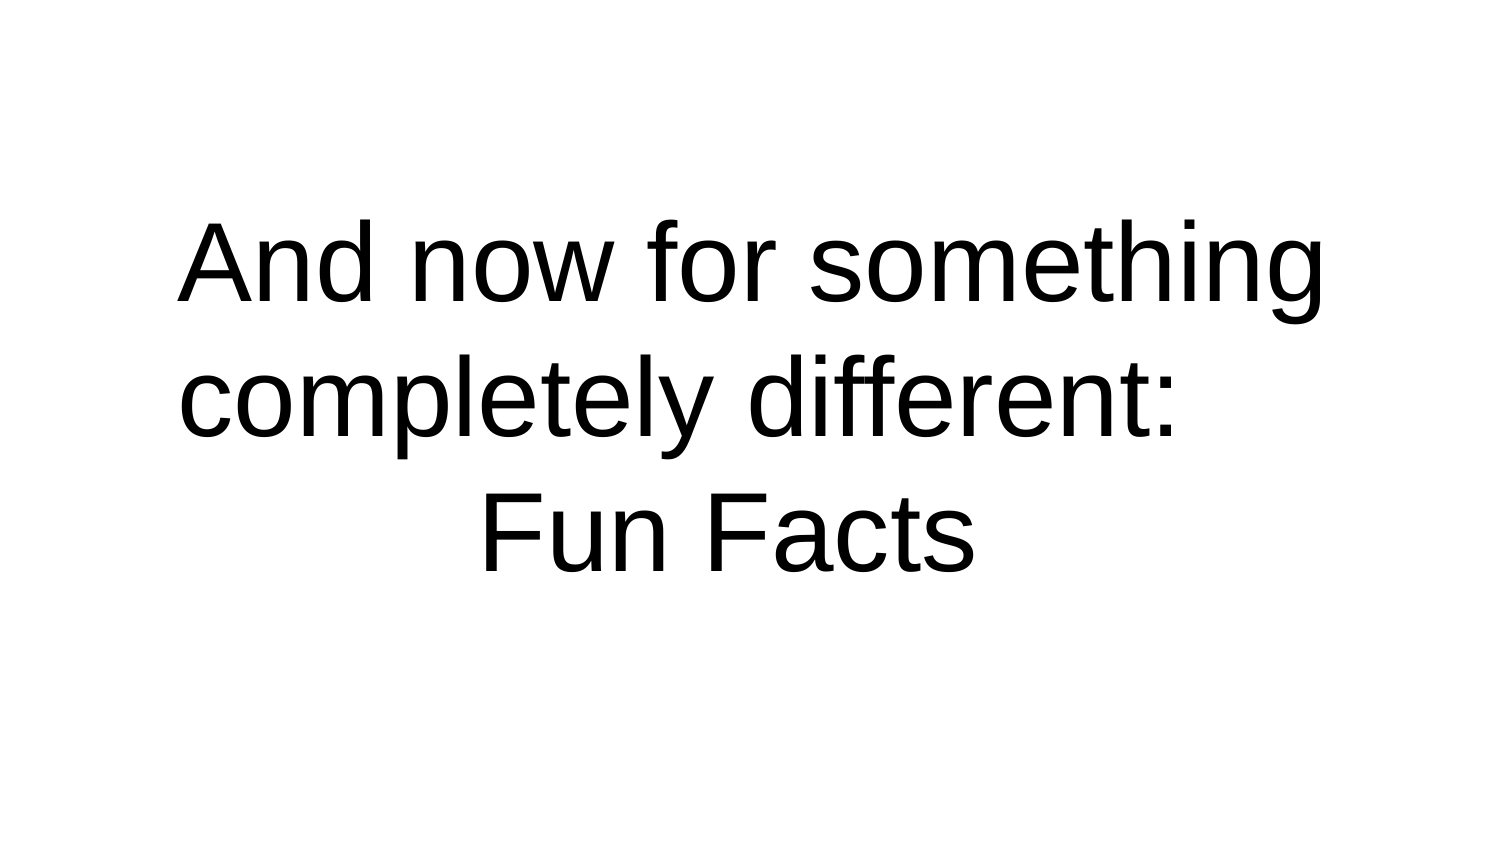

# And now for something completely different: Fun Facts